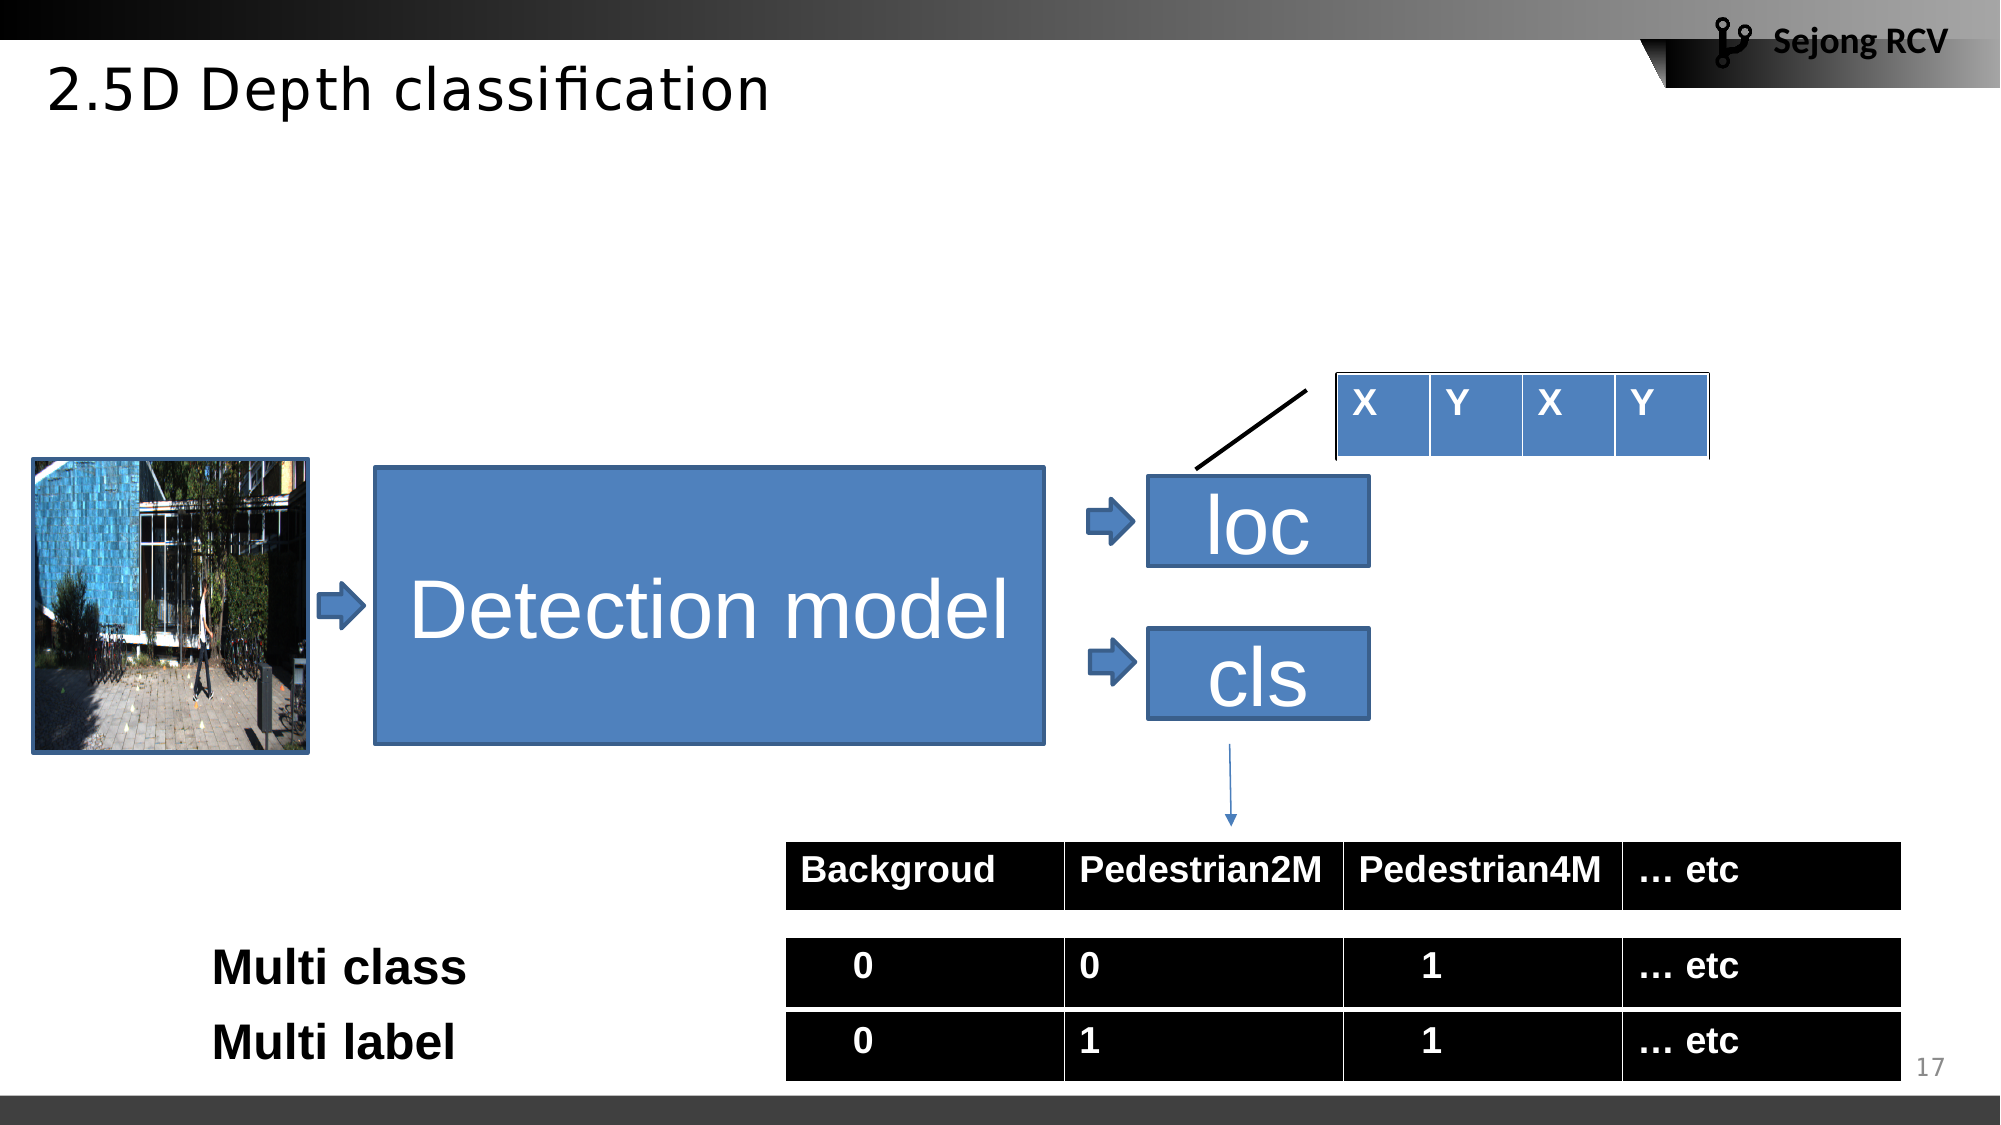

# 2.5D Depth classification
| X | Y | X | Y |
| --- | --- | --- | --- |

Detection model
loc

cls

| Backgroud | Pedestrian2M | Pedestrian4M | … etc |
| --- | --- | --- | --- |
Multi class
| 0 | 0 | 1 | … etc |
| --- | --- | --- | --- |
Multi label
| 0 | 1 | 1 | … etc |
| --- | --- | --- | --- |
17